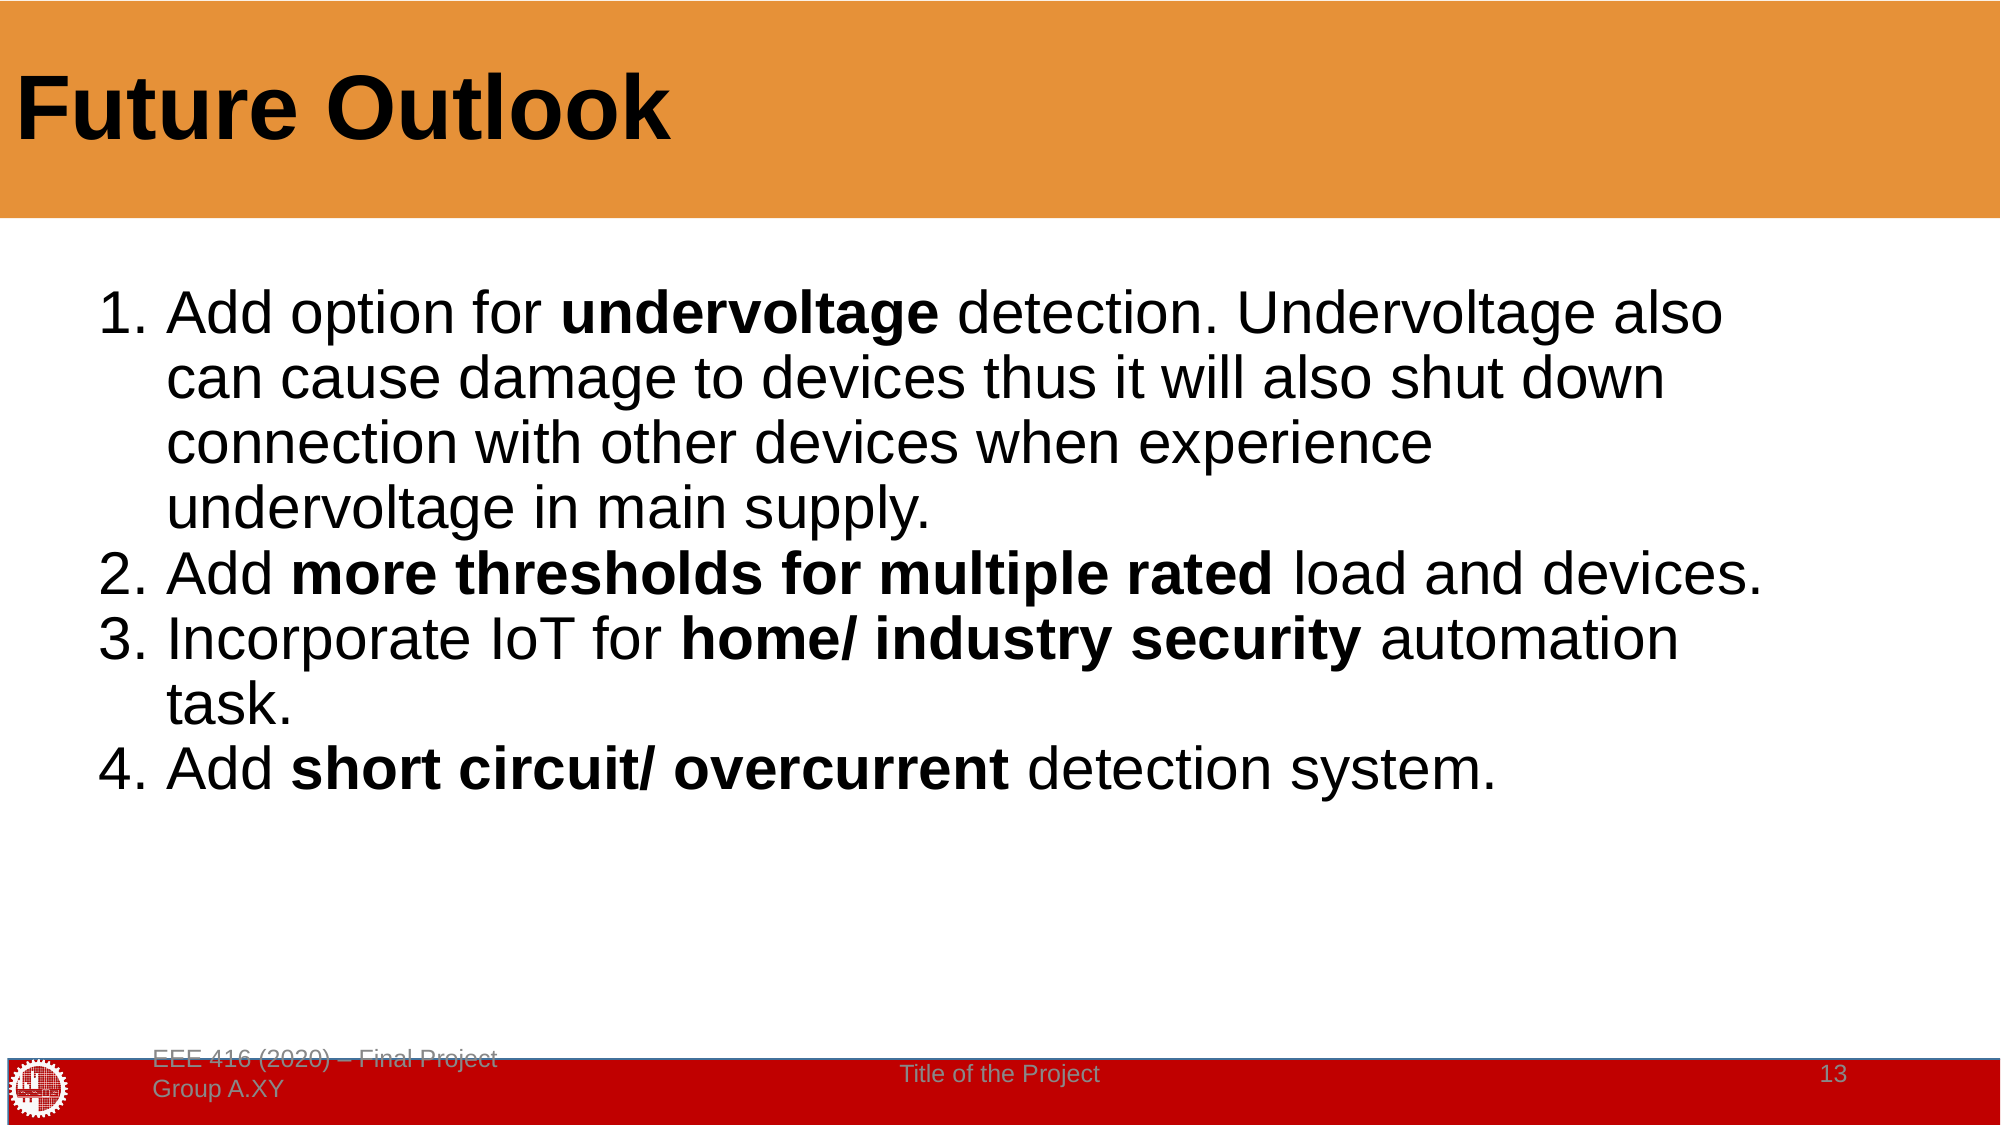

# Future Outlook
Add option for undervoltage detection. Undervoltage also can cause damage to devices thus it will also shut down connection with other devices when experience undervoltage in main supply.
Add more thresholds for multiple rated load and devices.
Incorporate IoT for home/ industry security automation task.
Add short circuit/ overcurrent detection system.

EEE 416 (2020) – Final Project Group A.XY
Title of the Project
13